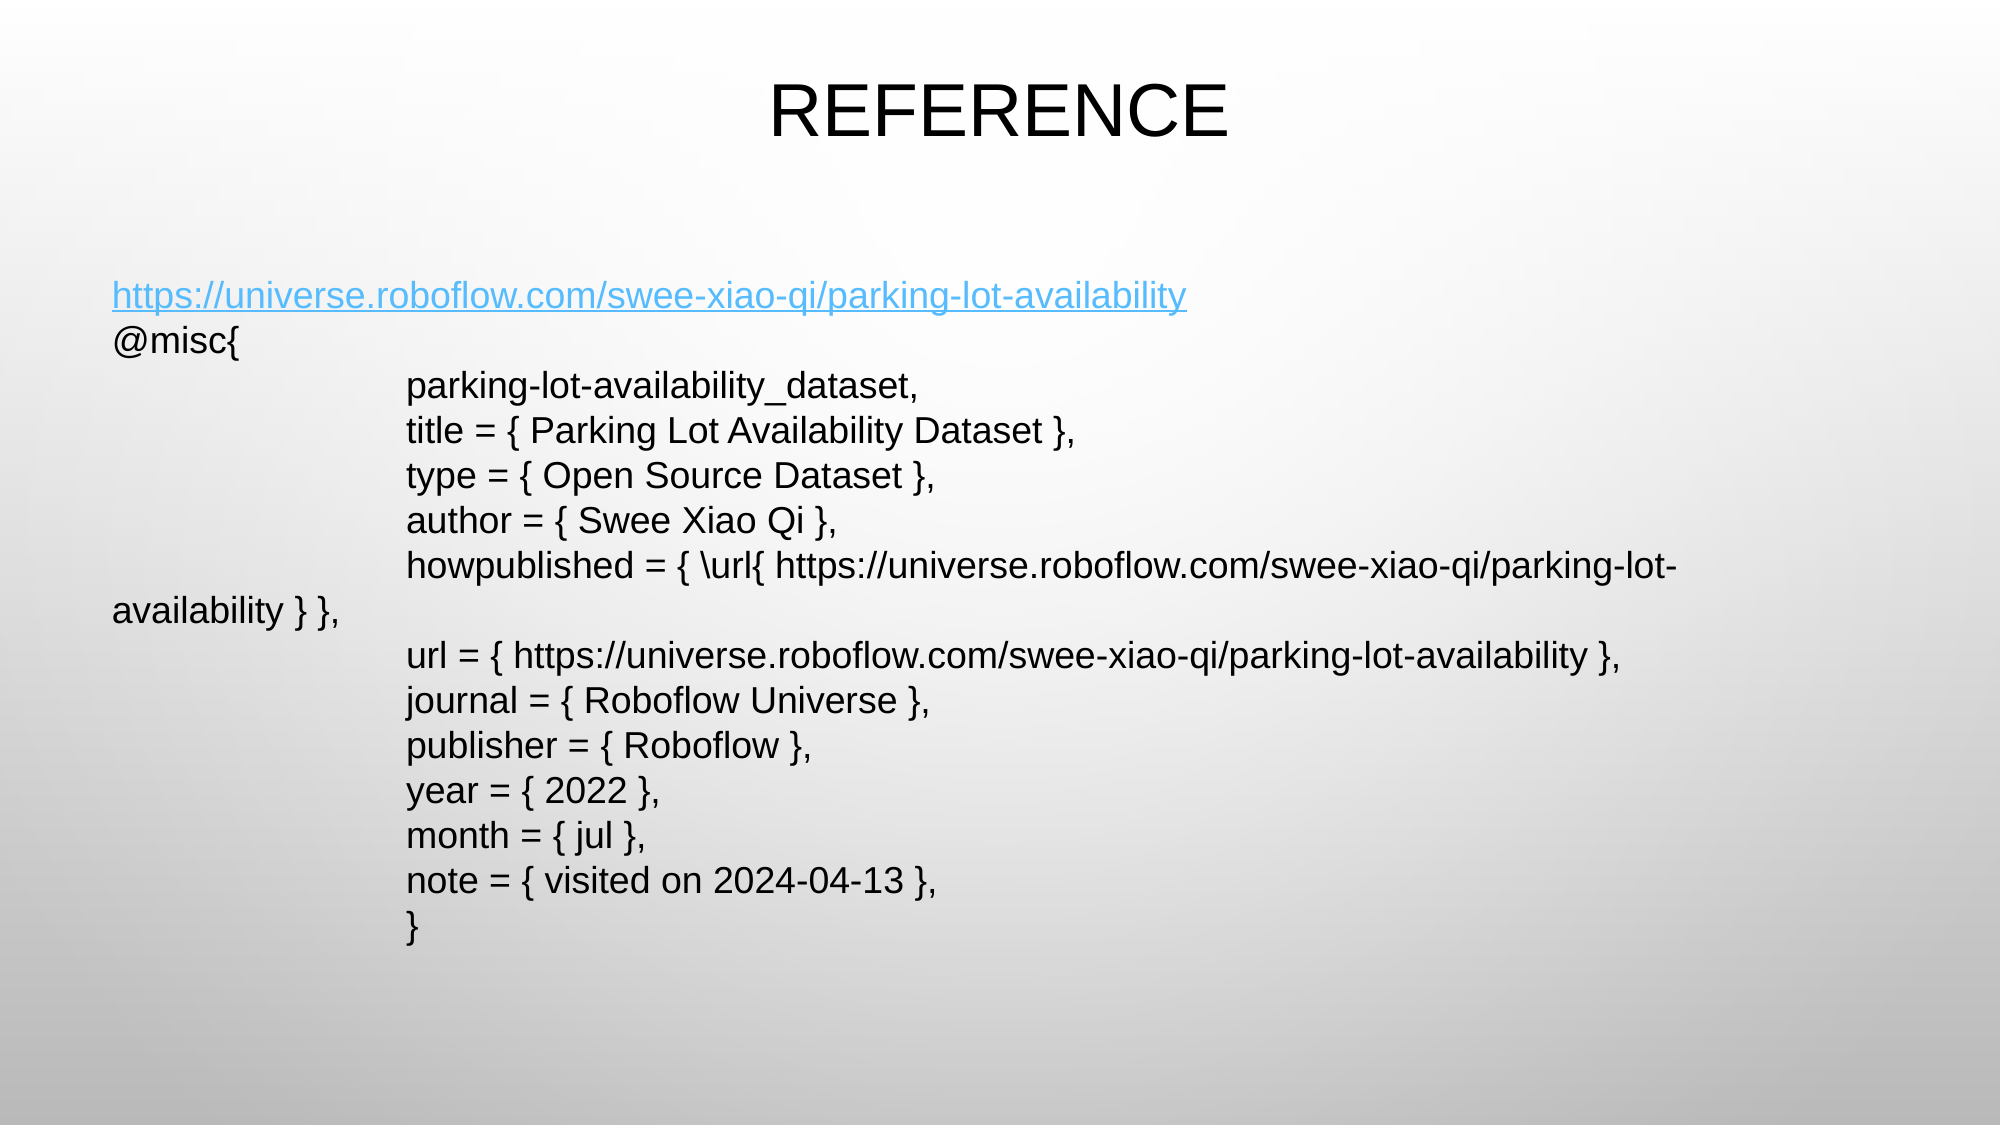

# Reference
https://universe.roboflow.com/swee-xiao-qi/parking-lot-availability
@misc{
                            parking-lot-availability_dataset,
                            title = { Parking Lot Availability Dataset },
                            type = { Open Source Dataset },
                            author = { Swee Xiao Qi },
                            howpublished = { \url{ https://universe.roboflow.com/swee-xiao-qi/parking-lot-availability } },
                            url = { https://universe.roboflow.com/swee-xiao-qi/parking-lot-availability },
                            journal = { Roboflow Universe },
                            publisher = { Roboflow },
                            year = { 2022 },
                            month = { jul },
                            note = { visited on 2024-04-13 },
                            }